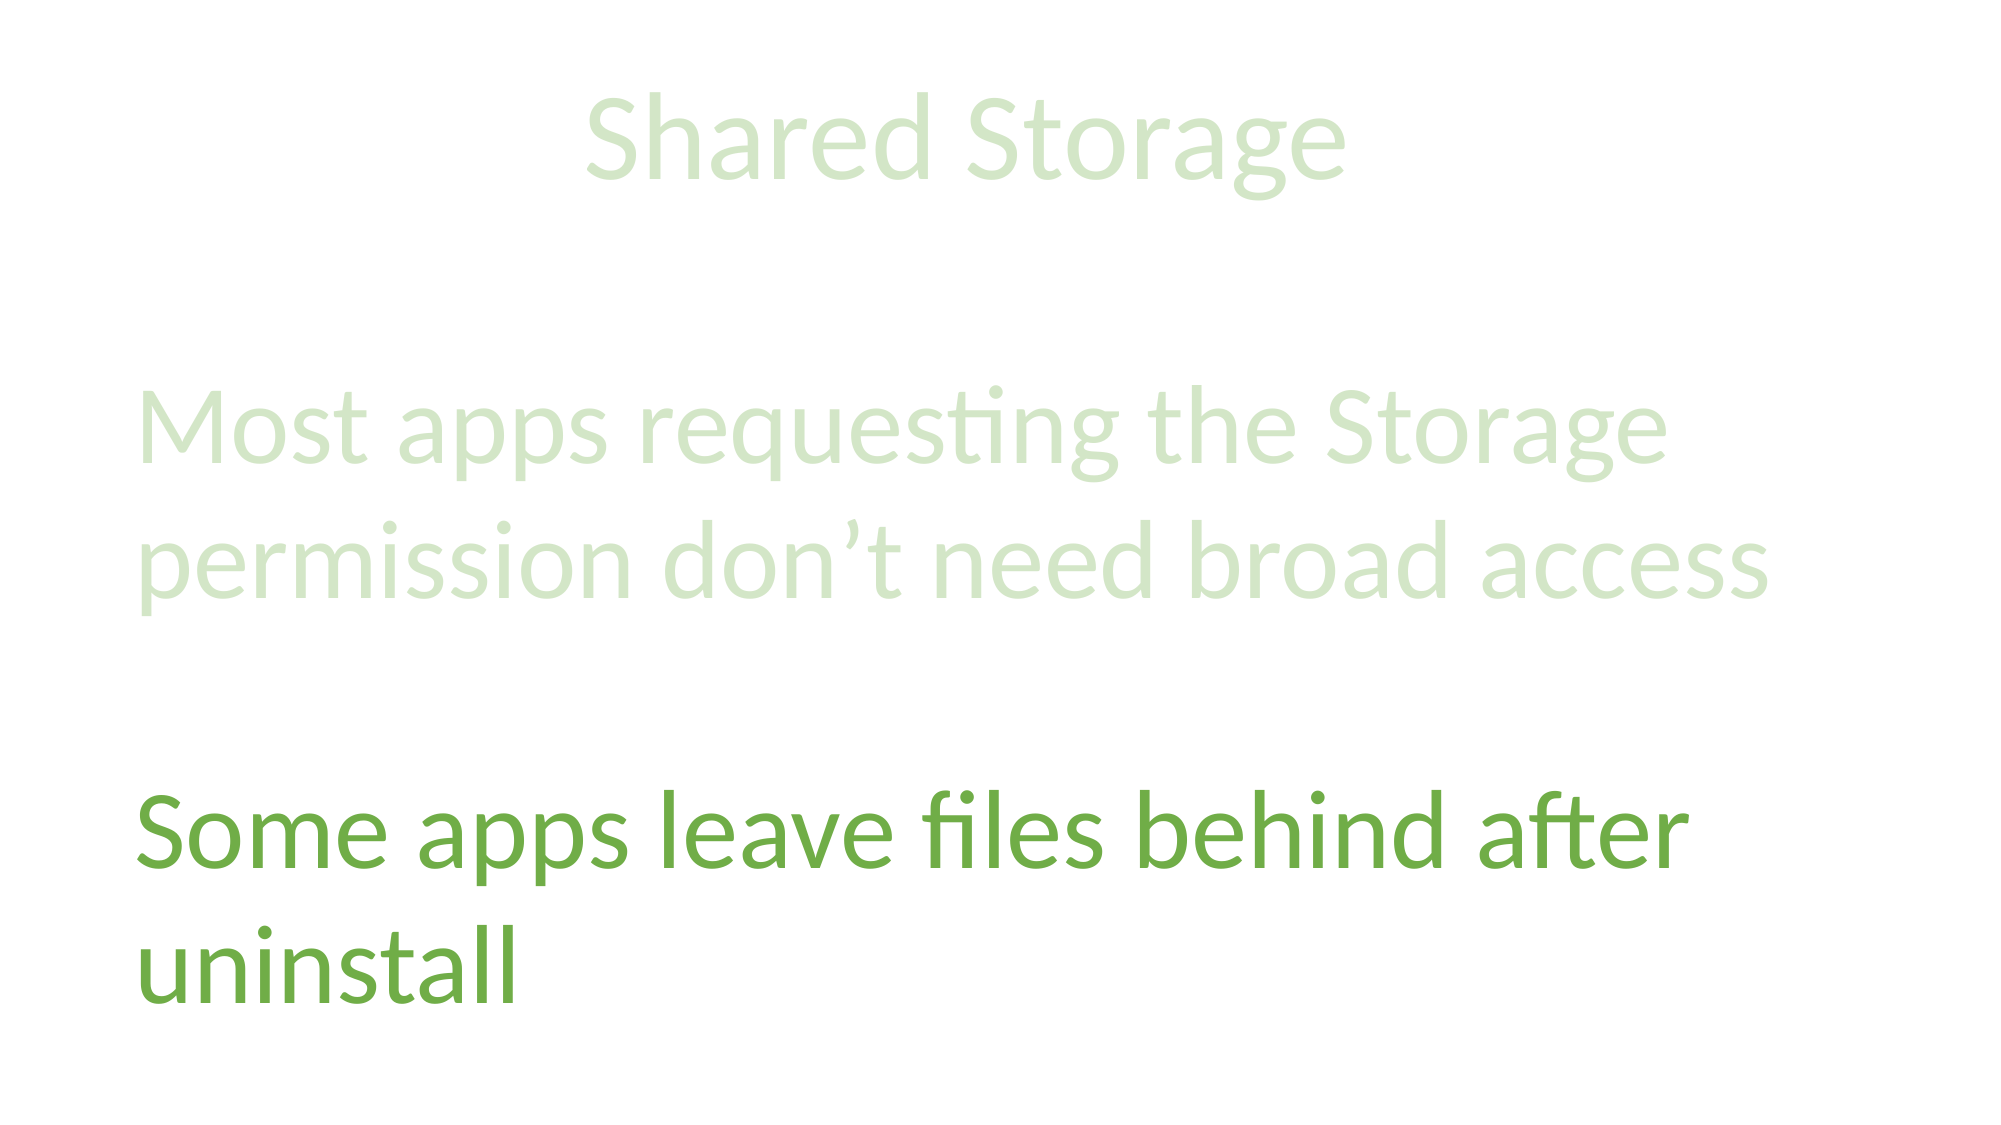

# Shared Storage
Most apps requesting the Storage permission don’t need broad access

Some apps leave files behind after uninstall